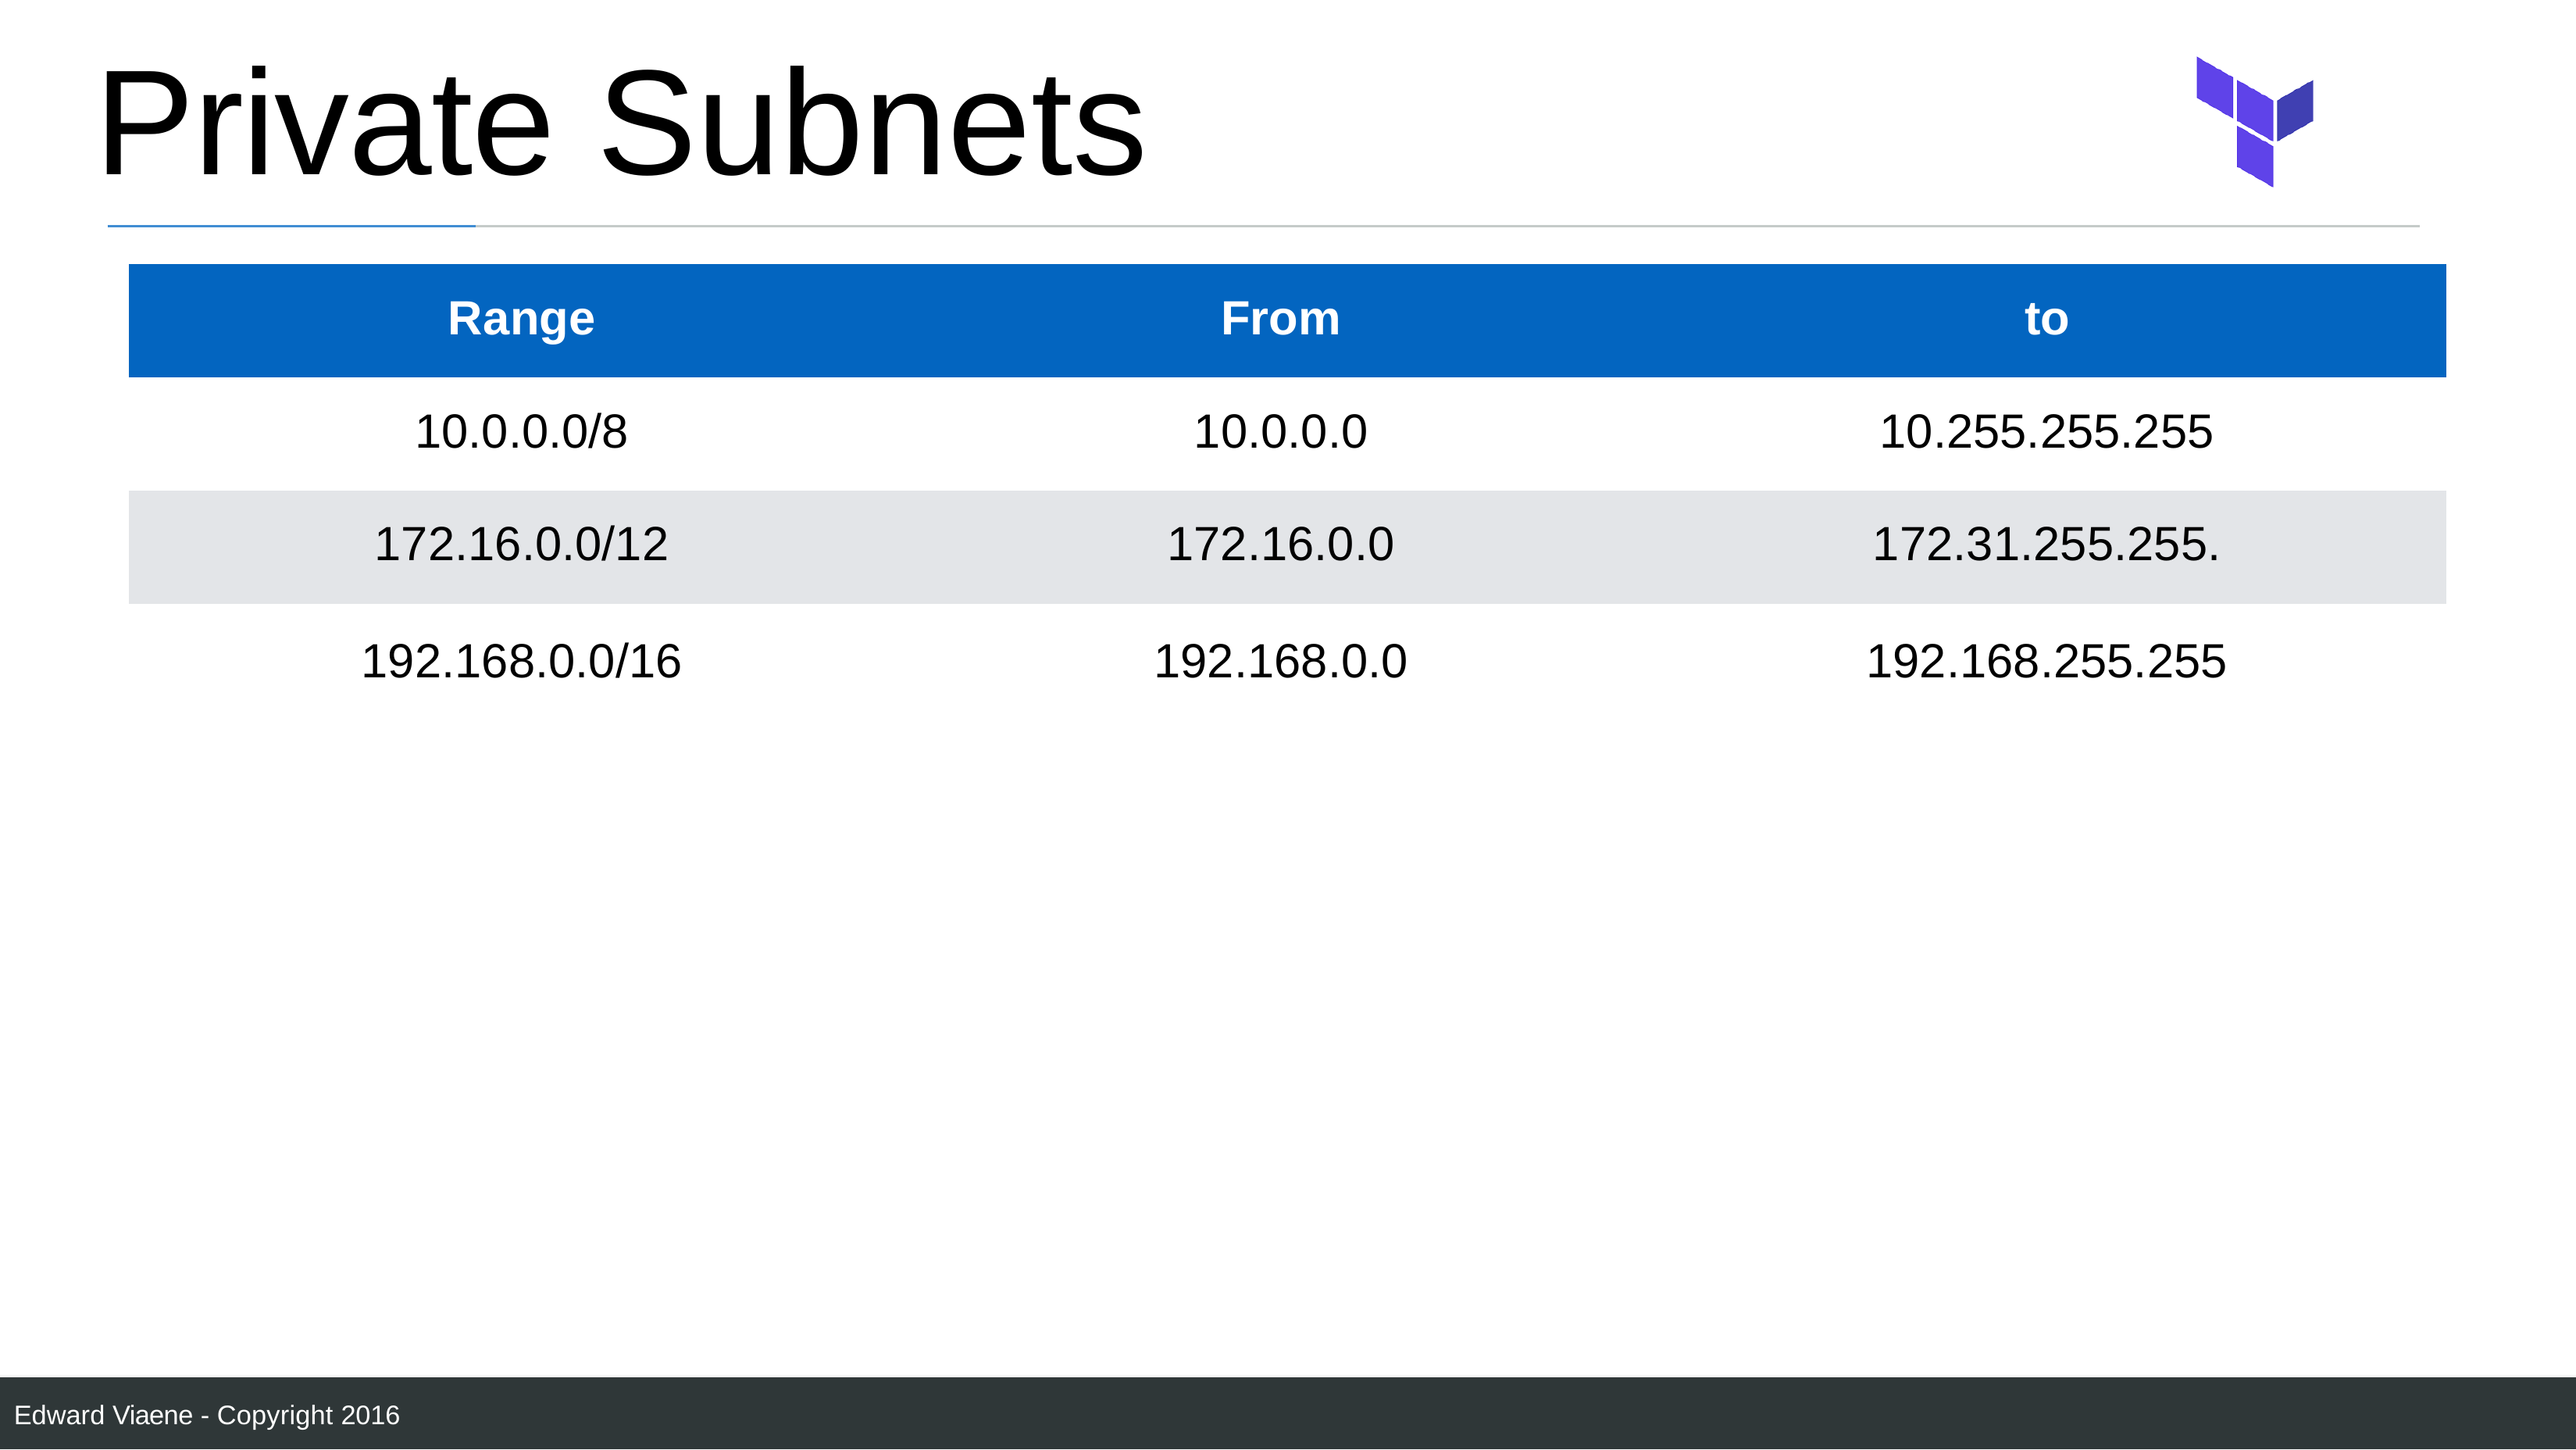

# Private Subnets
| Range | From | to |
| --- | --- | --- |
| 10.0.0.0/8 | 10.0.0.0 | 10.255.255.255 |
| 172.16.0.0/12 | 172.16.0.0 | 172.31.255.255. |
| 192.168.0.0/16 | 192.168.0.0 | 192.168.255.255 |
Edward Viaene - Copyright 2016